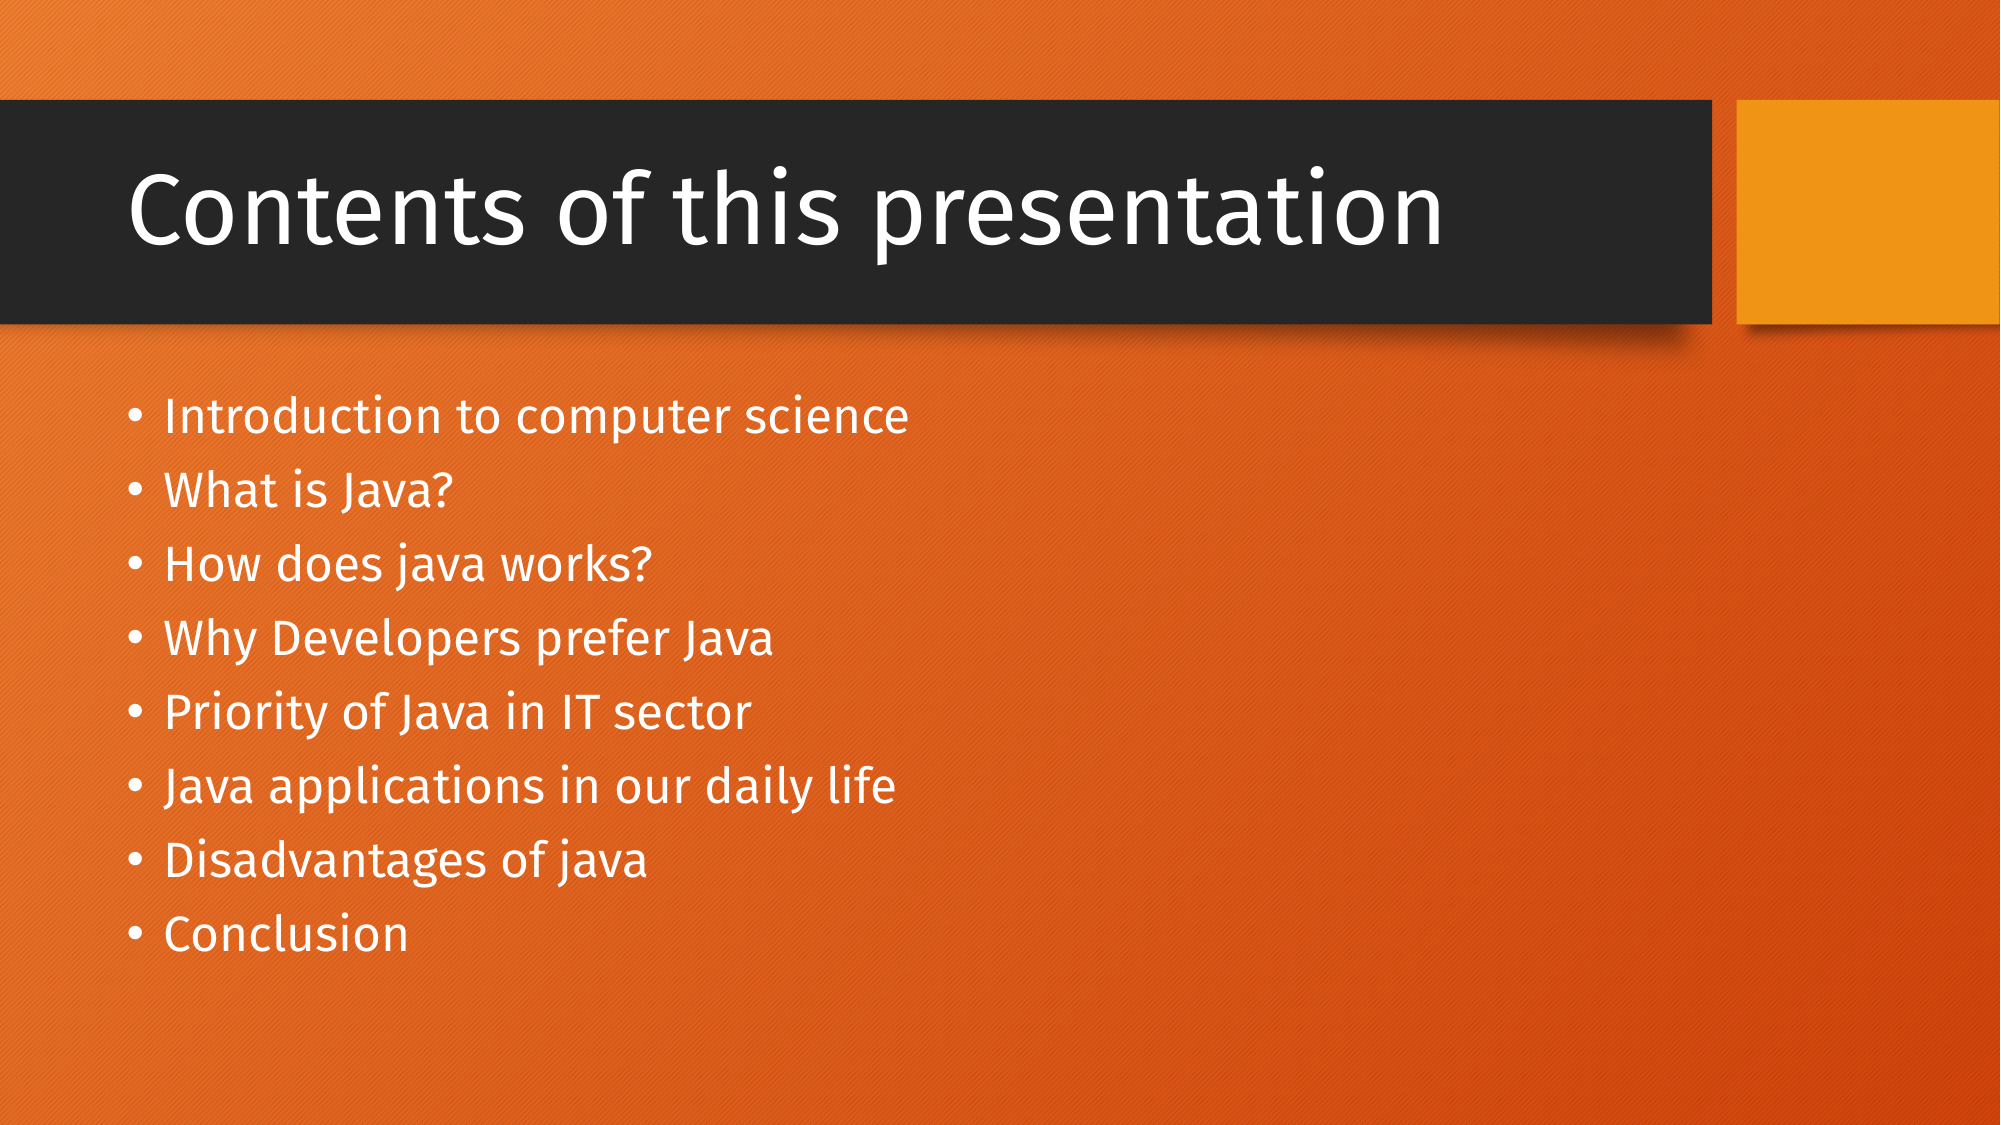

# Contents of this presentation
Introduction to computer science
What is Java?
How does java works?
Why Developers prefer Java
Priority of Java in IT sector
Java applications in our daily life
Disadvantages of java
Conclusion